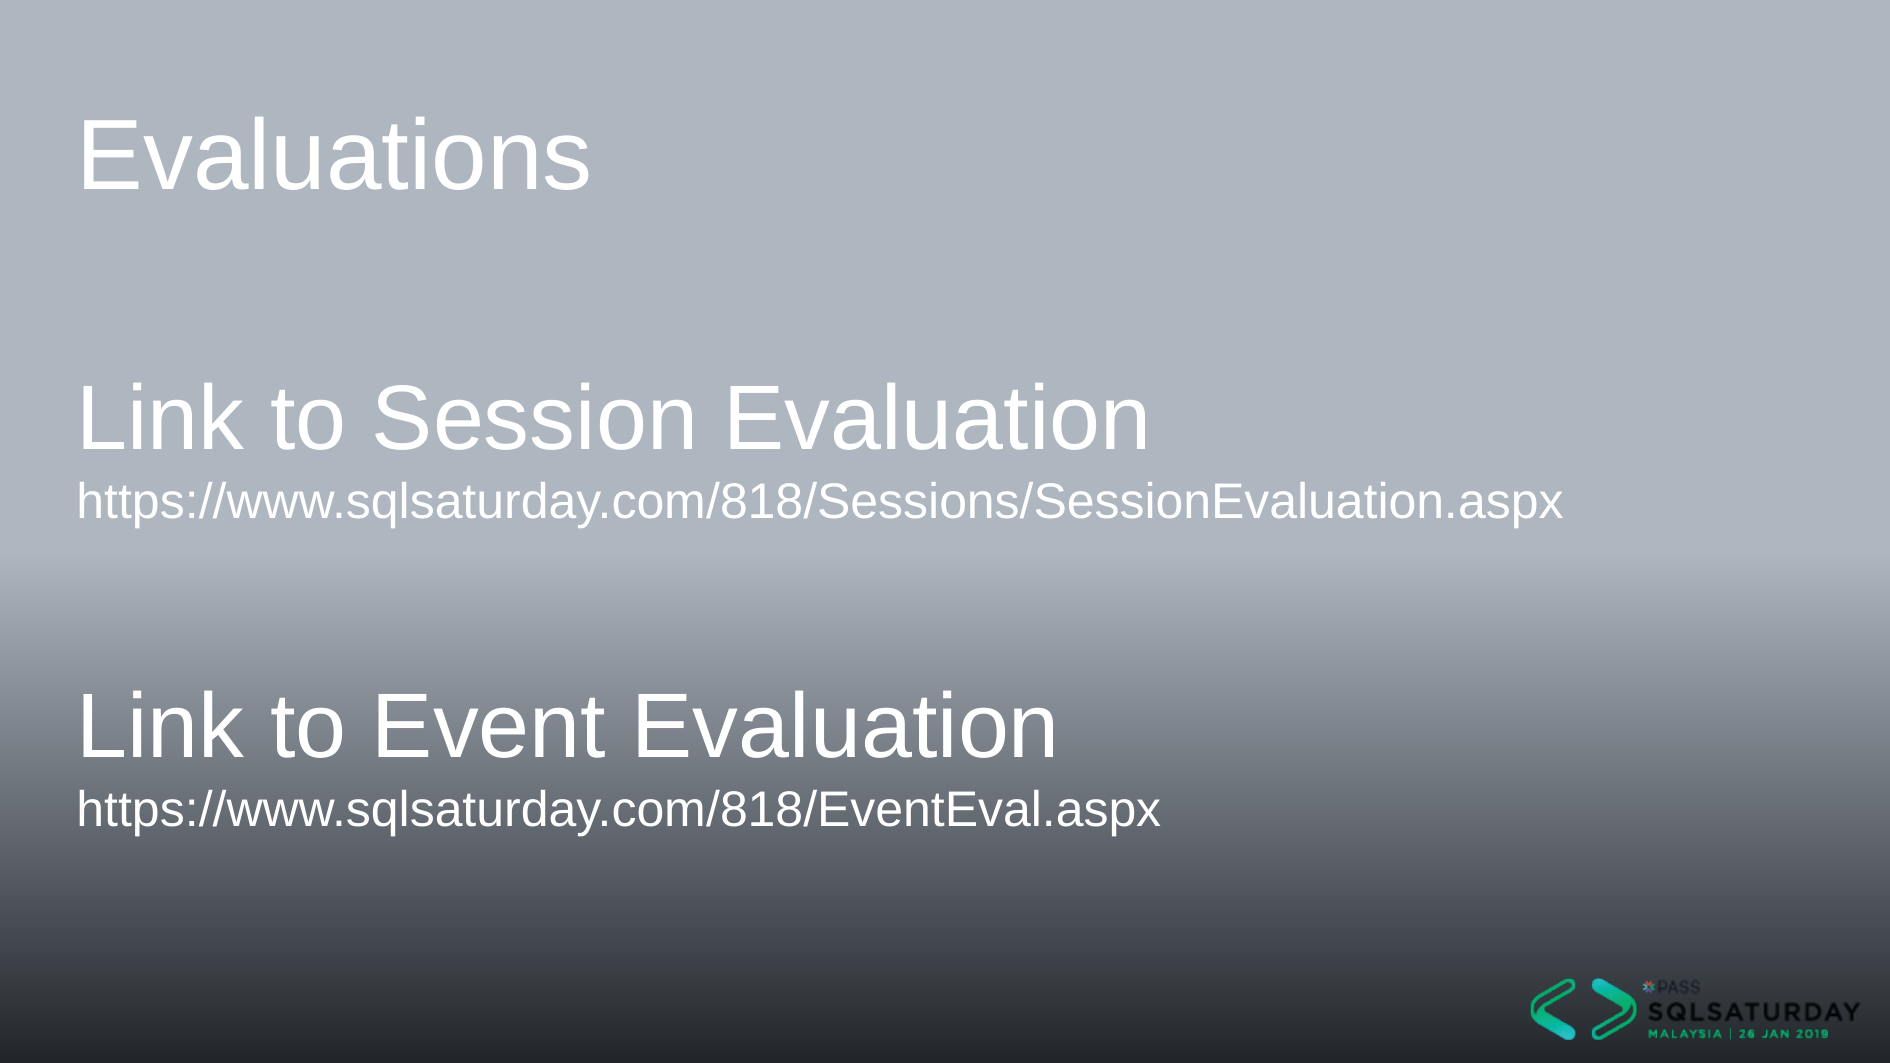

Evaluations
Link to Session Evaluation
https://www.sqlsaturday.com/818/Sessions/SessionEvaluation.aspx
Link to Event Evaluation
https://www.sqlsaturday.com/818/EventEval.aspx